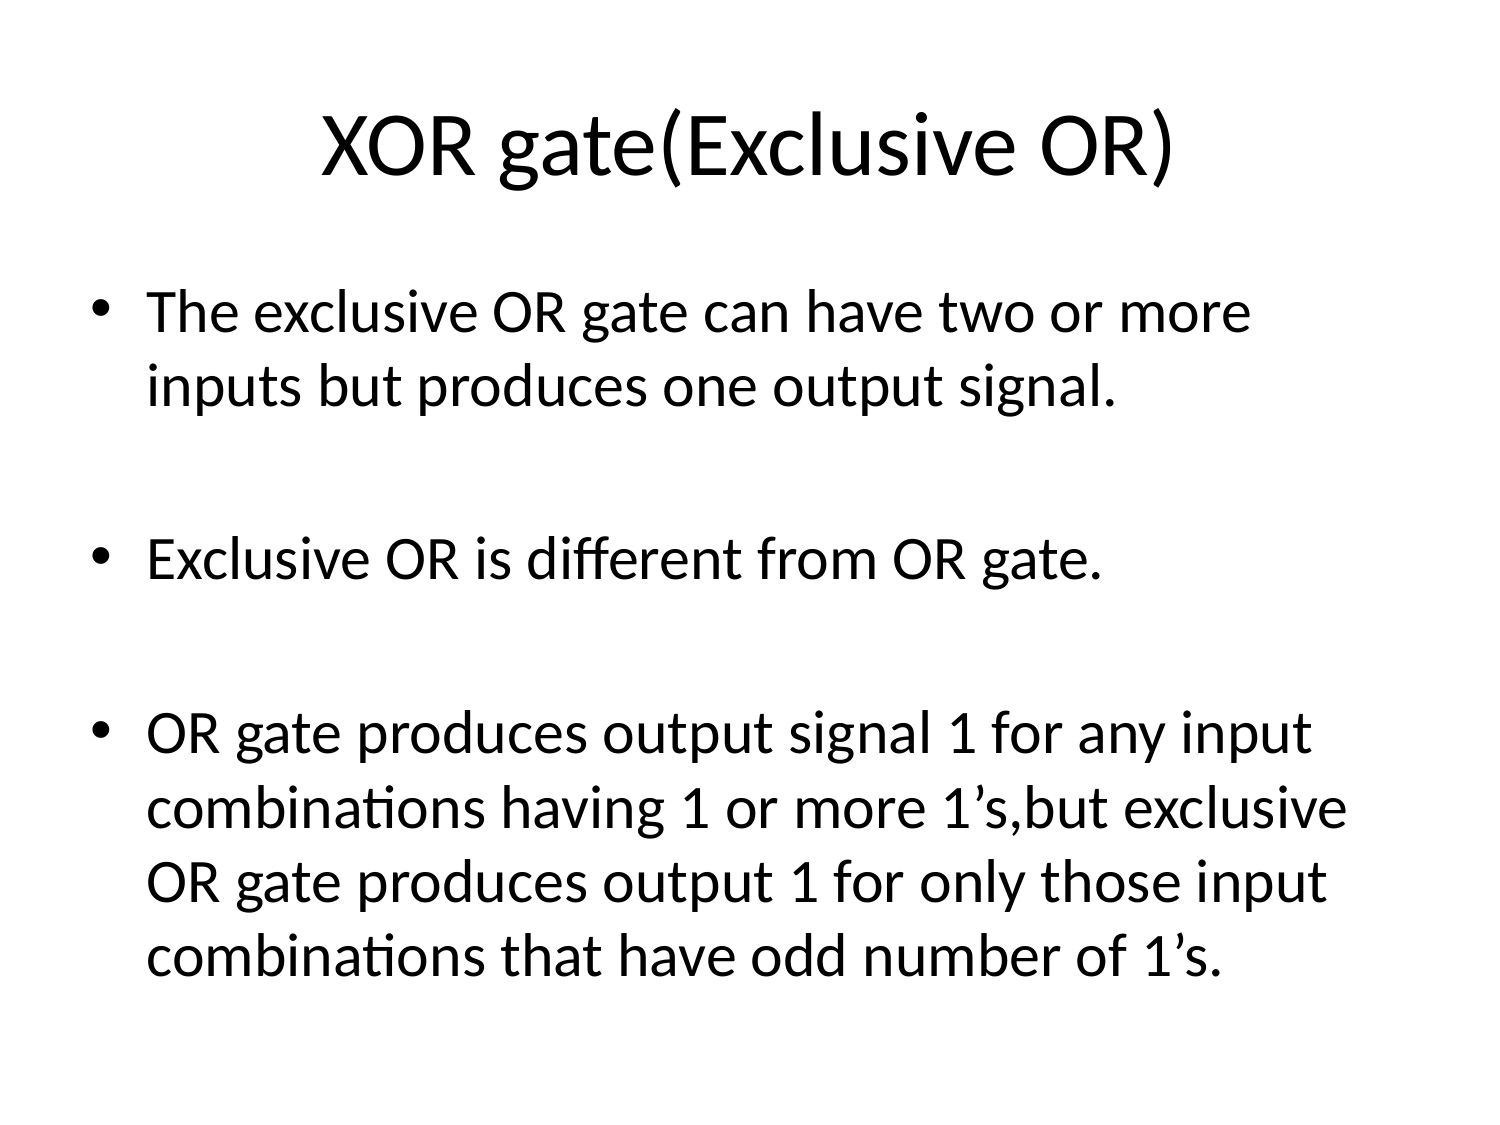

# XOR gate(Exclusive OR)
The exclusive OR gate can have two or more inputs but produces one output signal.

Exclusive OR is different from OR gate.

OR gate produces output signal 1 for any input combinations having 1 or more 1’s,but exclusive OR gate produces output 1 for only those input combinations that have odd number of 1’s.